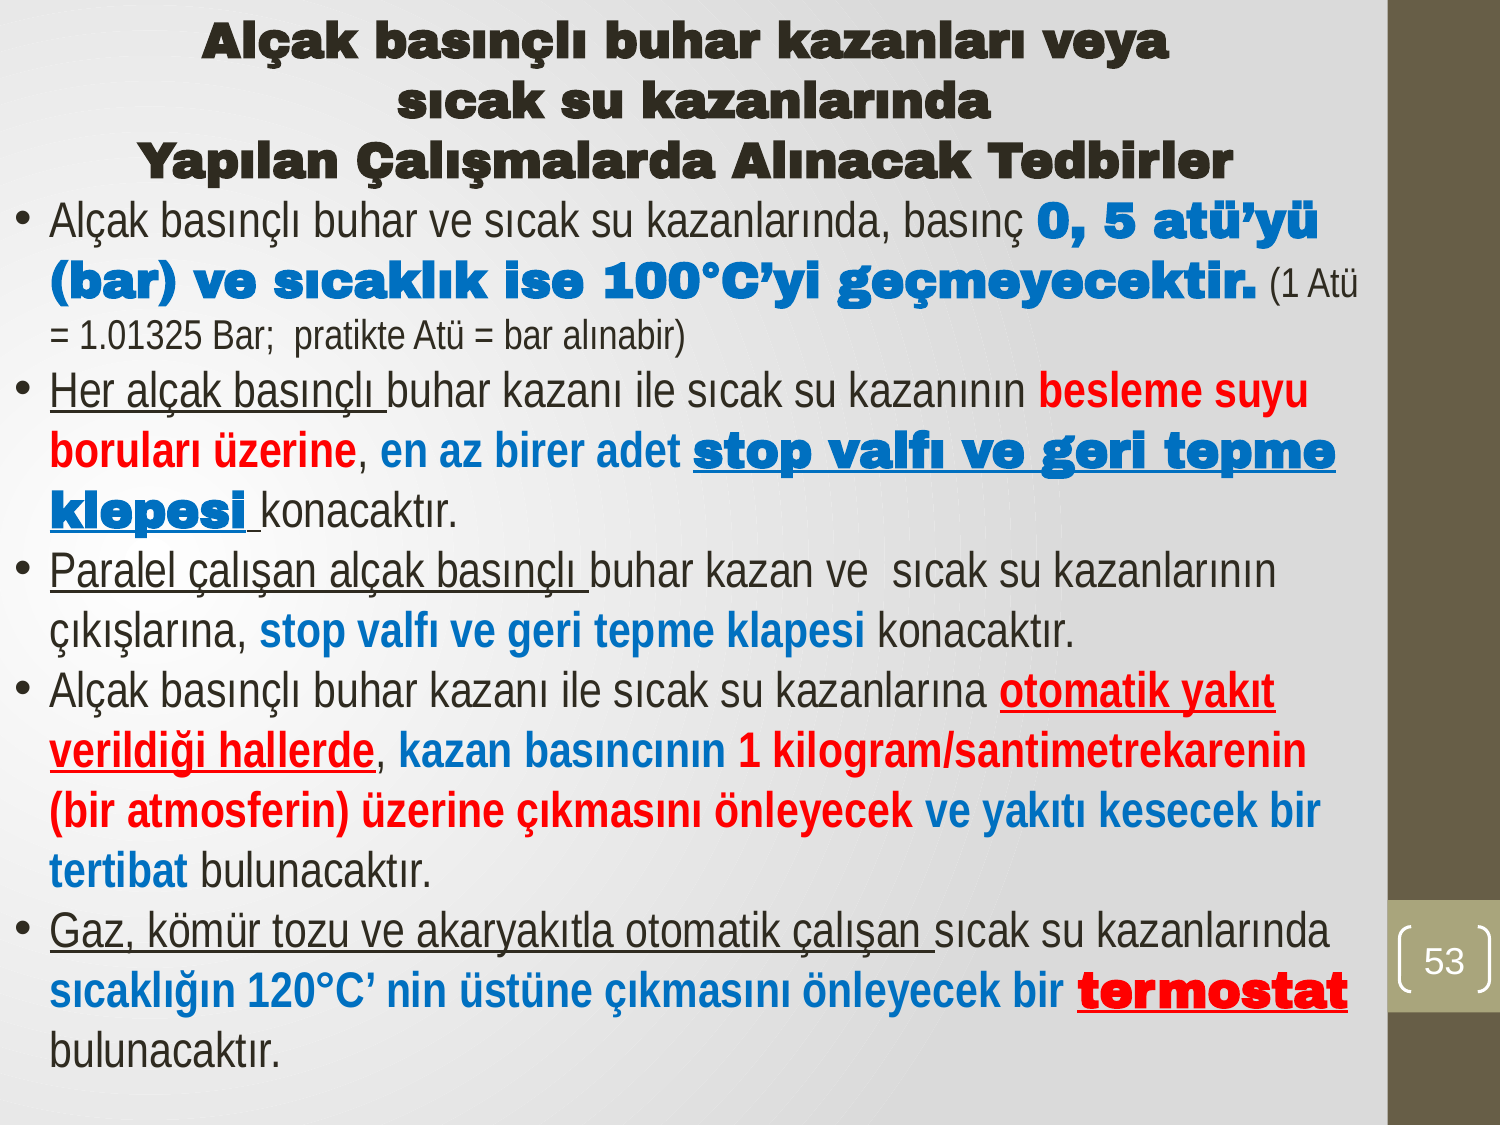

Alçak basınçlı buhar kazanları veya
sıcak su kazanlarında
Yapılan Çalışmalarda Alınacak Tedbirler
Alçak basınçlı buhar ve sıcak su kazanlarında, basınç 0, 5 atü’yü (bar) ve sıcaklık ise 100°C’yi geçmeyecektir. (1 Atü = 1.01325 Bar;  pratikte Atü = bar alınabir)
Her alçak basınçlı buhar kazanı ile sıcak su kazanının besleme suyu boruları üzerine, en az birer adet stop valfı ve geri tepme klepesi konacaktır.
Paralel çalışan alçak basınçlı buhar kazan ve  sıcak su kazanlarının çıkışlarına, stop valfı ve geri tepme klapesi konacaktır.
Alçak basınçlı buhar kazanı ile sıcak su kazanlarına otomatik yakıt verildiği hallerde, kazan basıncının 1 kilogram/santimetrekarenin (bir atmosferin) üzerine çıkmasını önleyecek ve yakıtı kesecek bir tertibat bulunacaktır.
Gaz, kömür tozu ve akaryakıtla otomatik çalışan sıcak su kazanlarında sıcaklığın 120°C’ nin üstüne çıkmasını önleyecek bir termostat bulunacaktır.
53